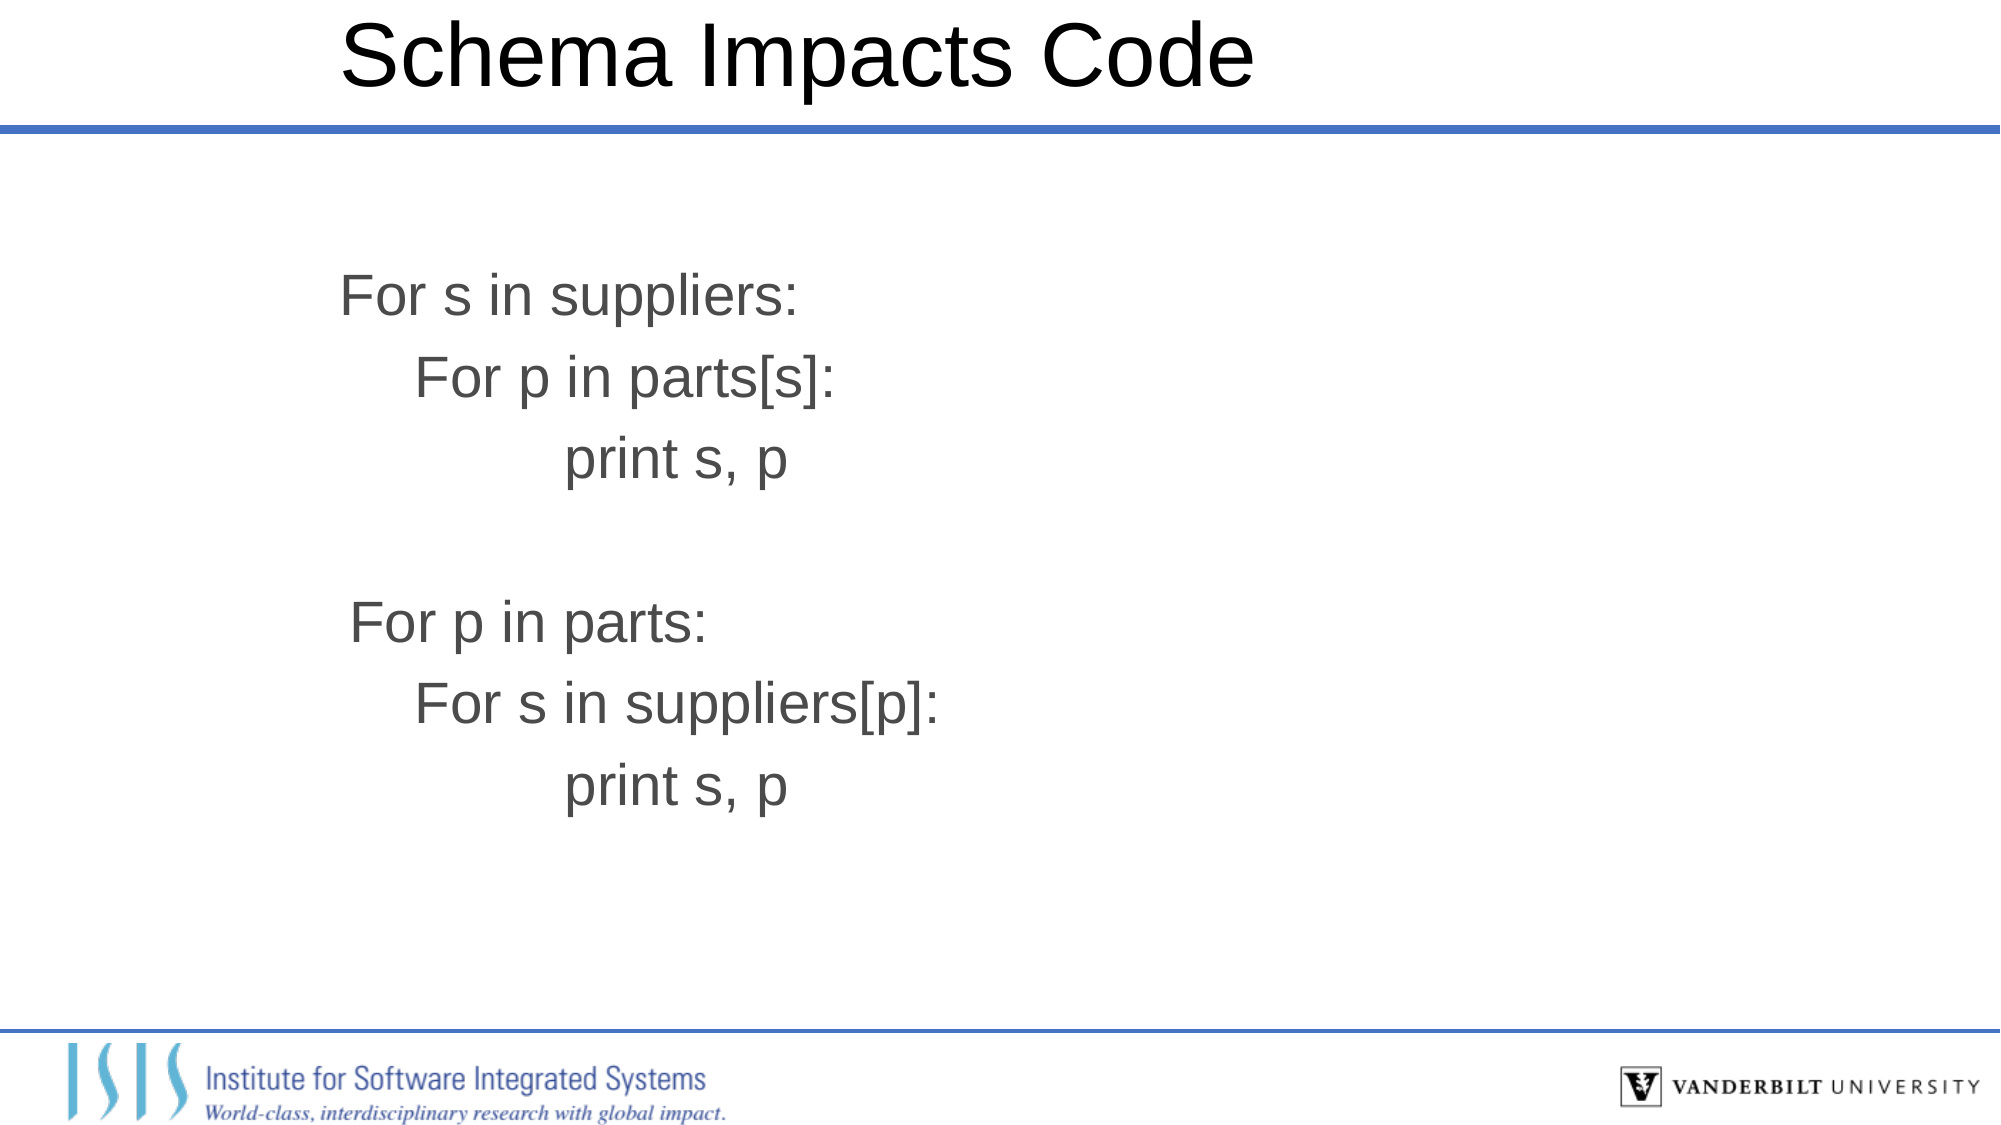

# Schema Impacts Code
For s in suppliers:
For p in parts[s]:
	print s, p

For p in parts:
For s in suppliers[p]:
	print s, p